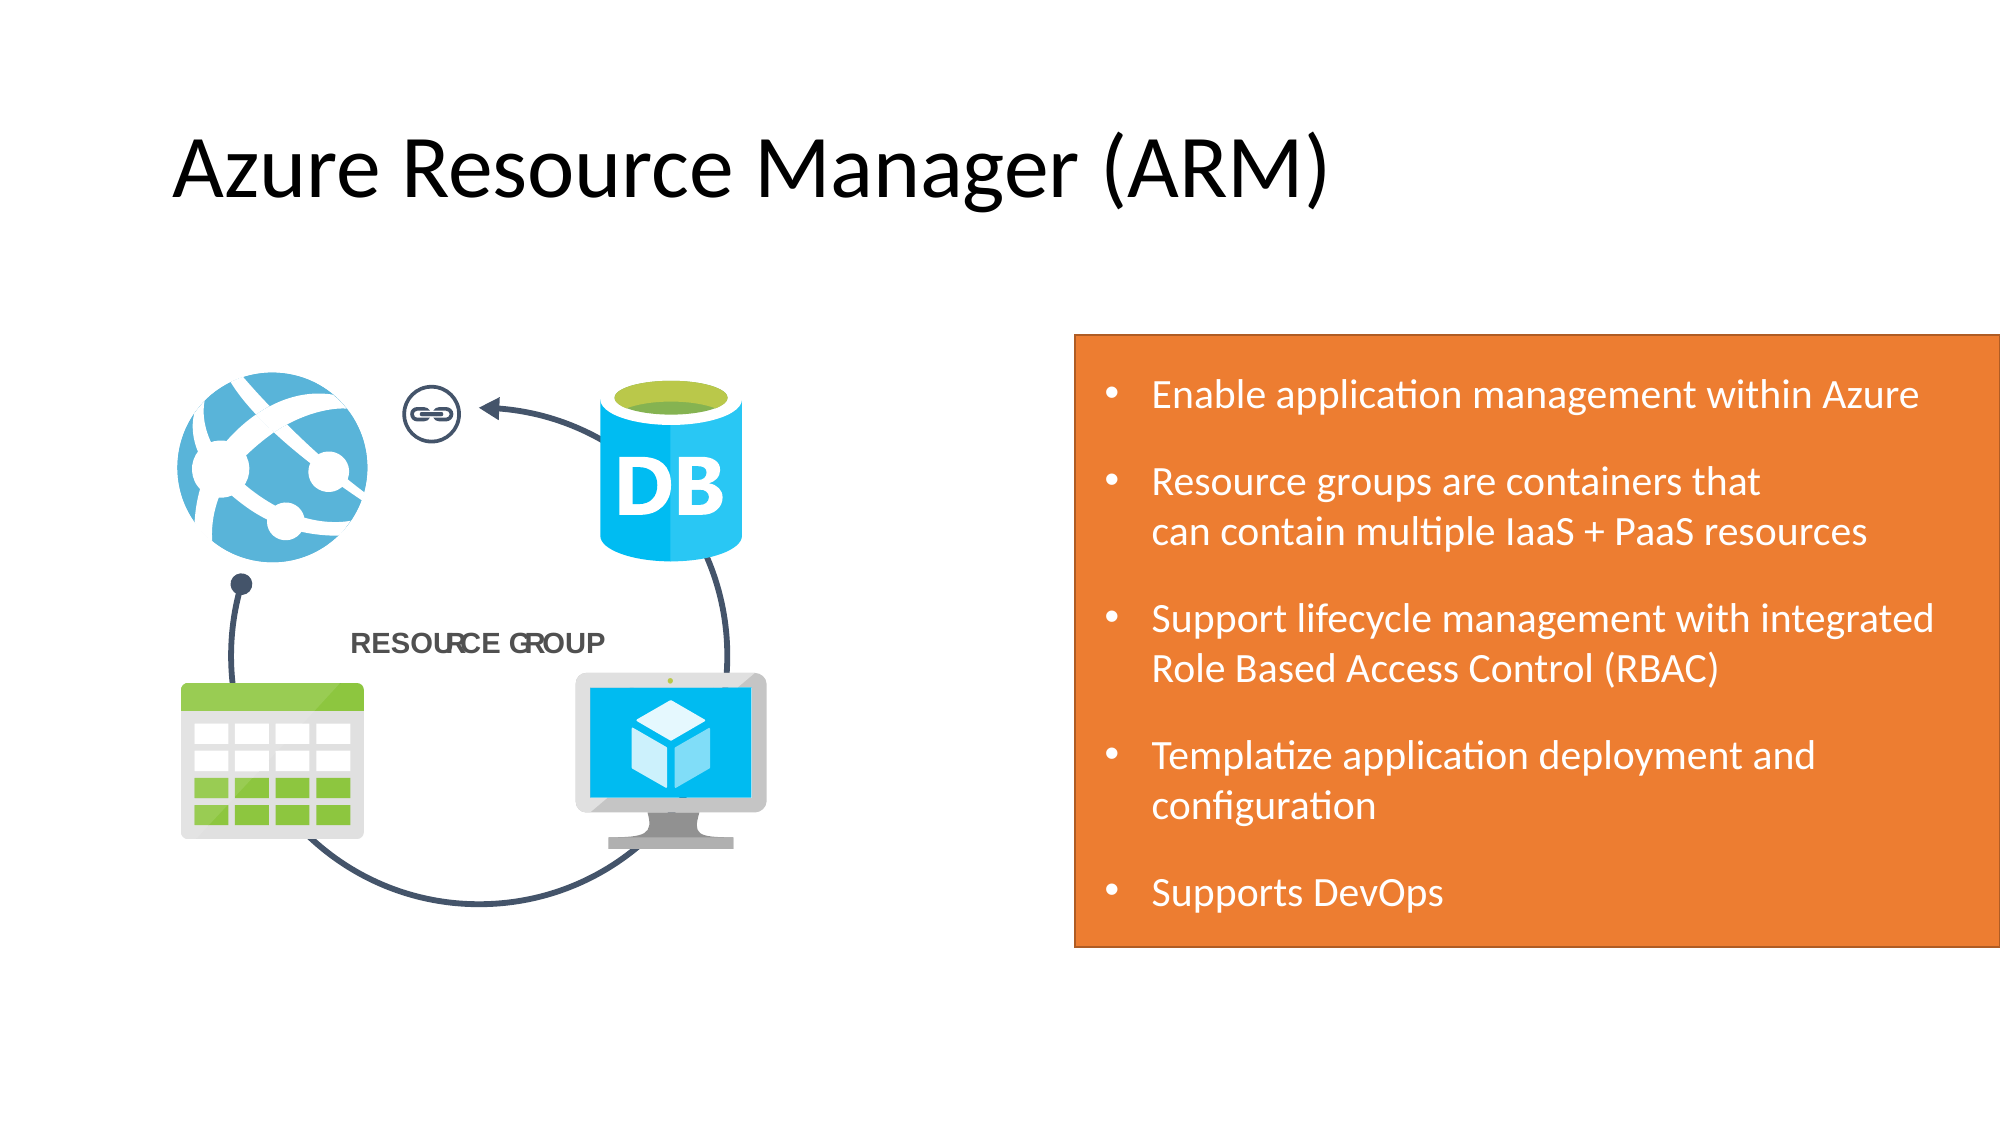

# Azure Resource Manager (ARM)

RESOU
R
CE G
R
OUP

Enable application management within Azure
Resource groups are containers that
can contain multiple IaaS + PaaS resources
Support lifecycle management with integrated Role Based Access Control (RBAC)
Templatize application deployment and configuration
Supports DevOps